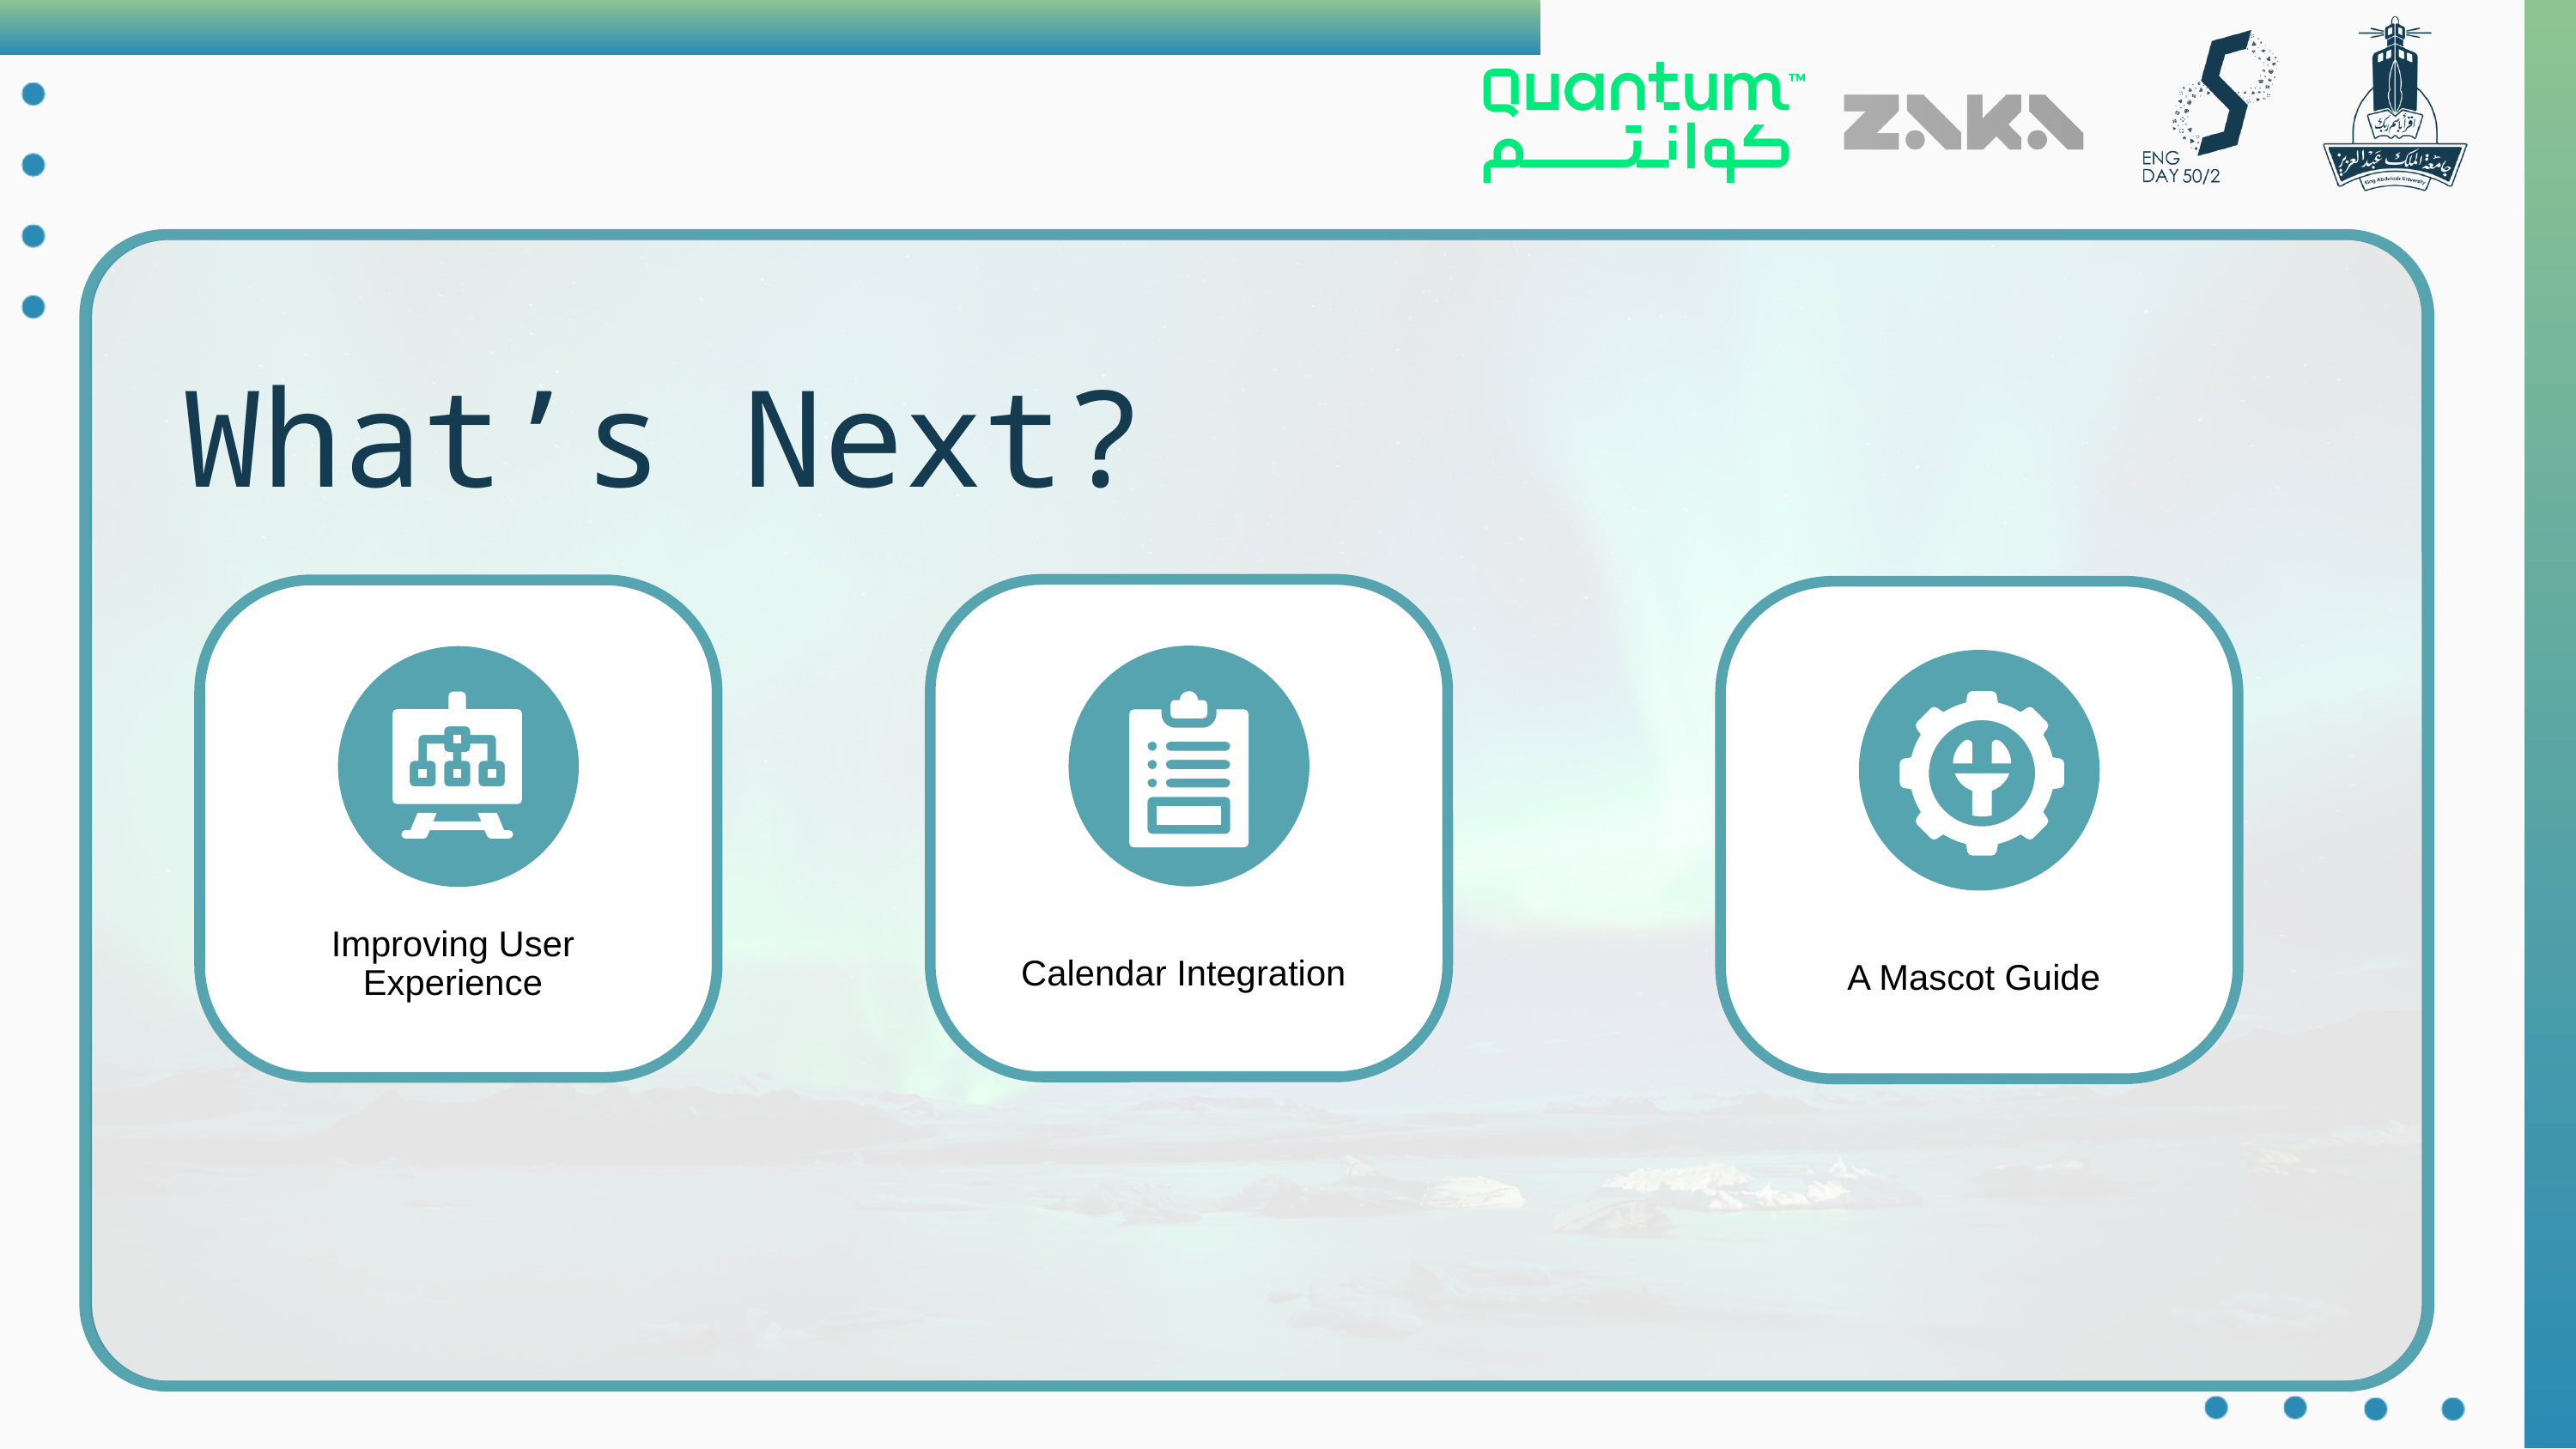

What’s Next?

Calendar Integration
Improving User Experience
A Mascot Guide